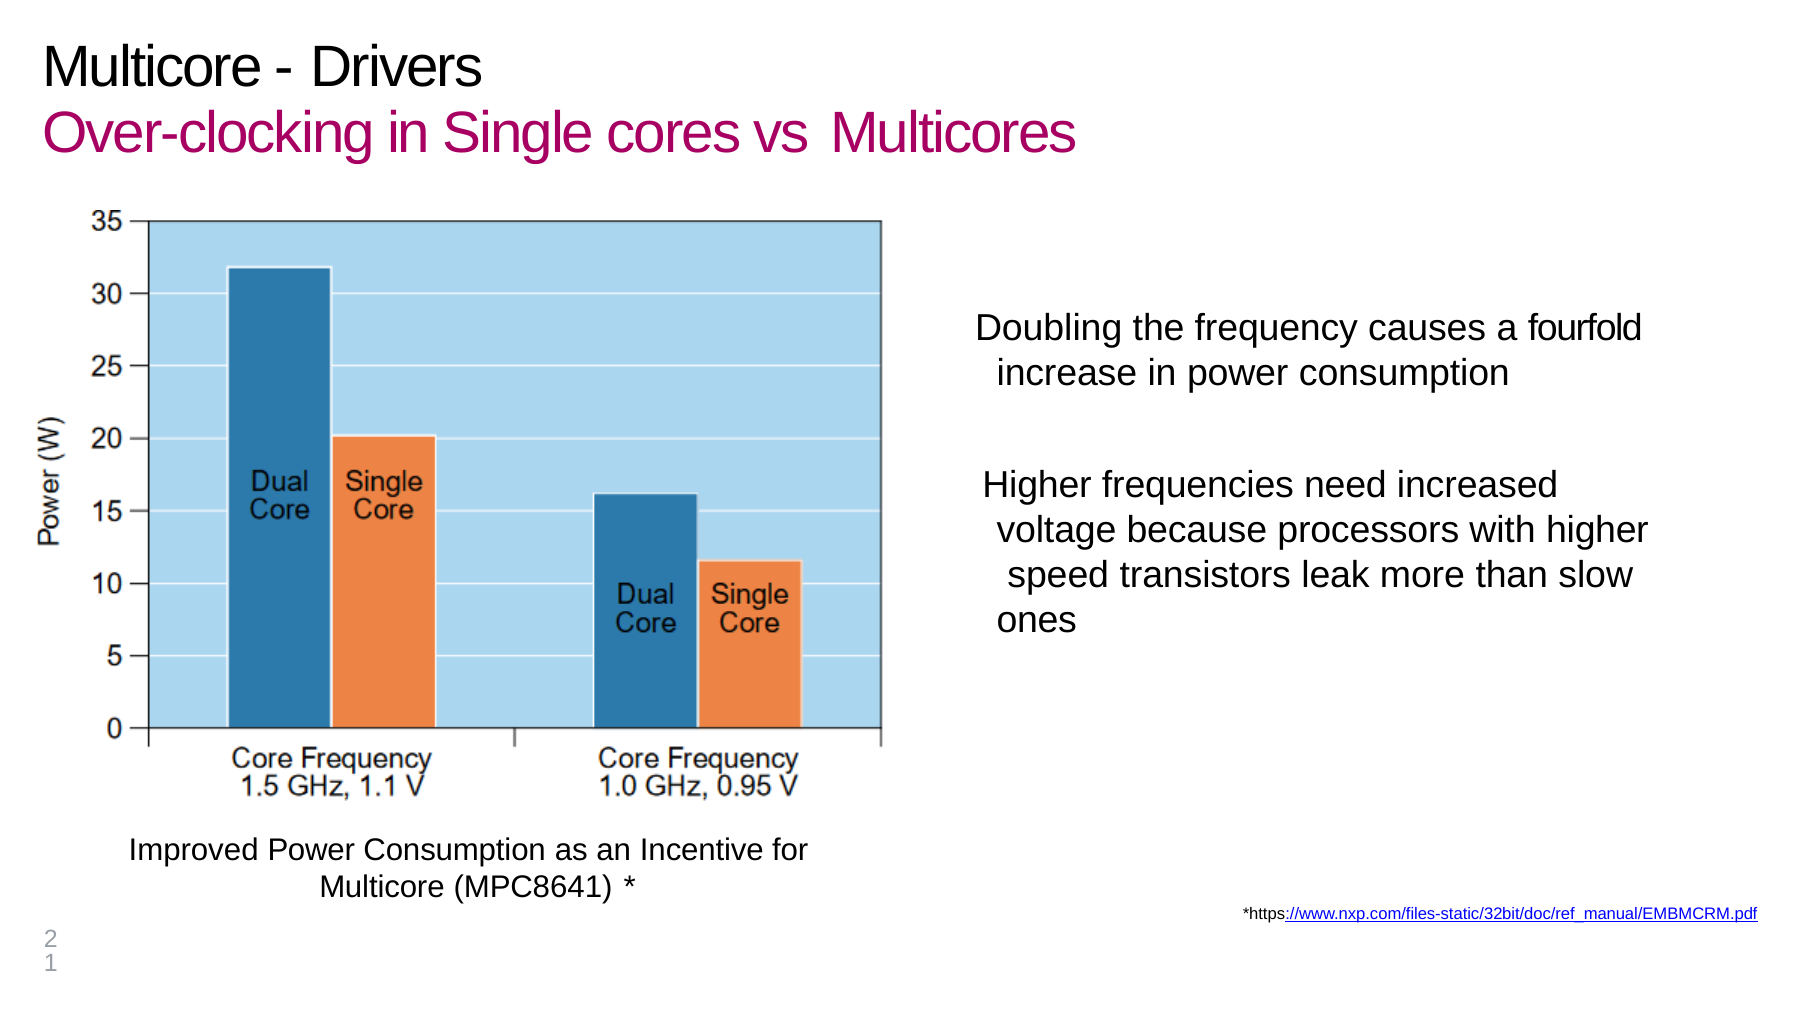

# Multicore - Drivers
Over-clocking in Single cores vs Multicores

 Doubling the frequency causes a fourfold  increase in power consumption

 Higher frequencies need increased  voltage because processors with higher  speed transistors leak more than slow  ones
Improved Power Consumption as an Incentive for  Multicore (MPC8641) *
*https://www.nxp.com/files-static/32bit/doc/ref_manual/EMBMCRM.pdf
21